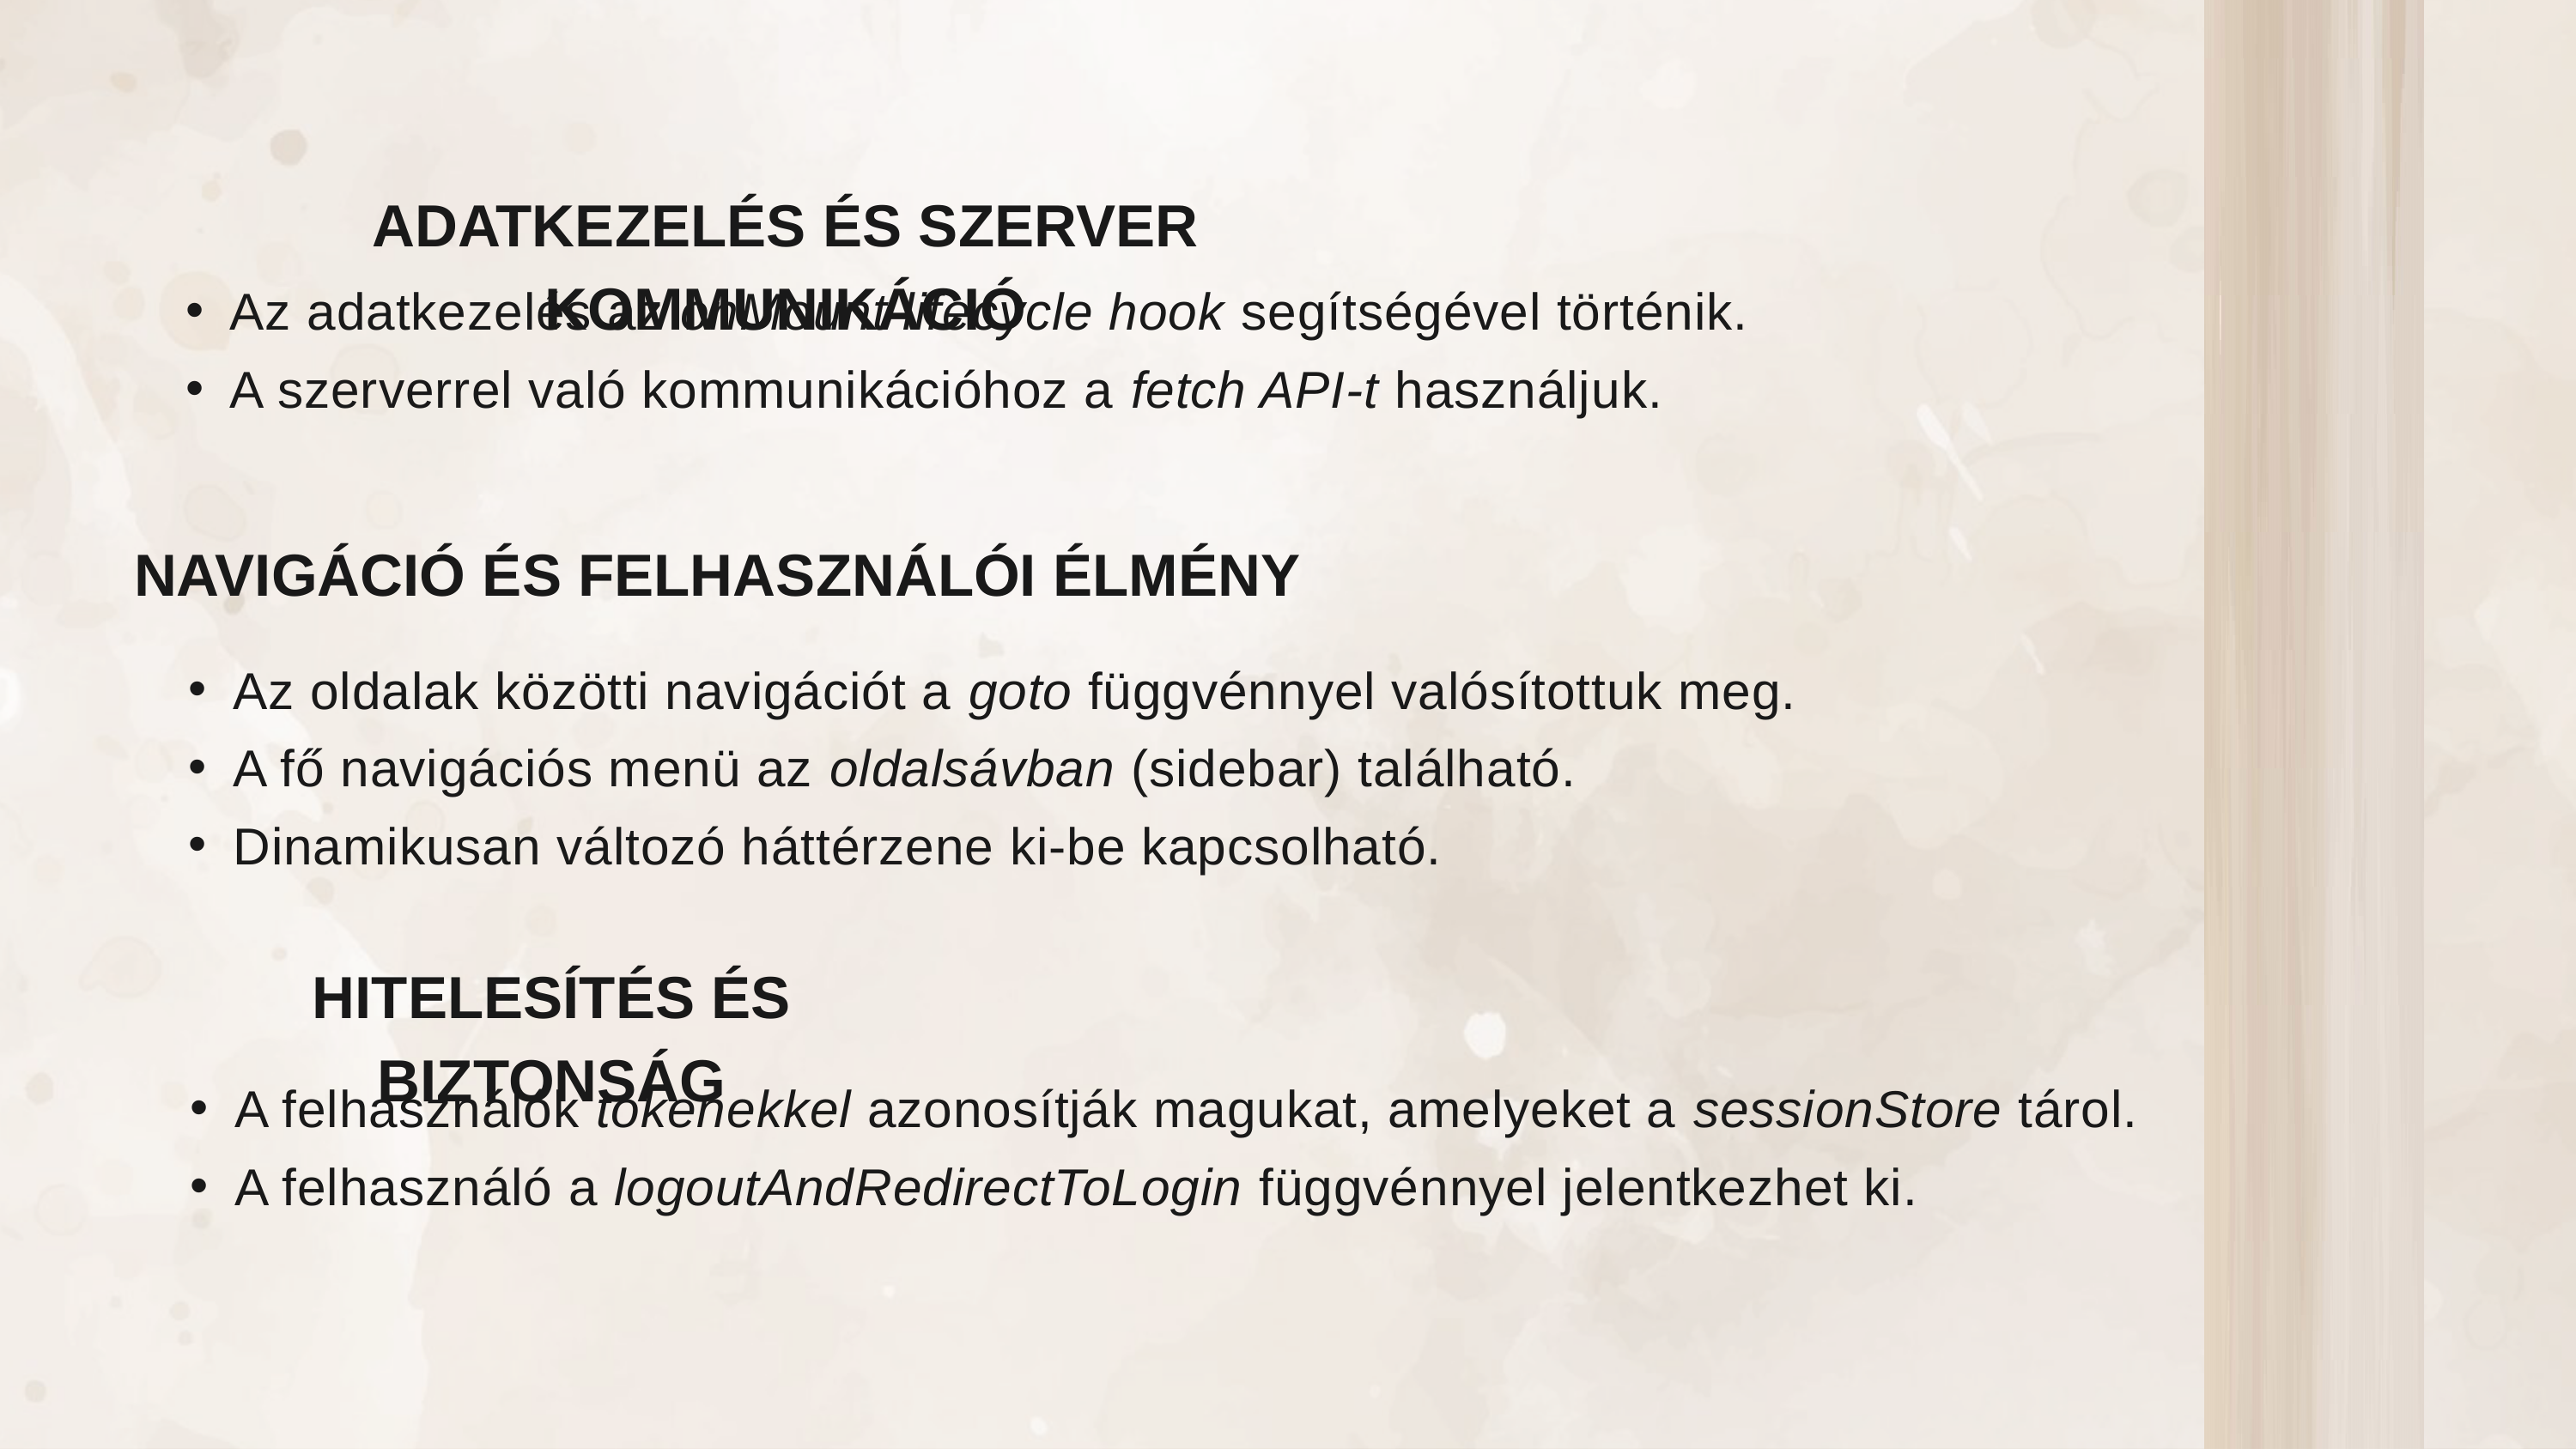

ADATKEZELÉS ÉS SZERVER KOMMUNIKÁCIÓ
Az adatkezelés az onMount lifecycle hook segítségével történik.
A szerverrel való kommunikációhoz a fetch API-t használjuk.

NAVIGÁCIÓ ÉS FELHASZNÁLÓI ÉLMÉNY

Az oldalak közötti navigációt a goto függvénnyel valósítottuk meg.
A fő navigációs menü az oldalsávban (sidebar) található.
Dinamikusan változó háttérzene ki-be kapcsolható.
HITELESÍTÉS ÉS BIZTONSÁG
A felhasználók tokenekkel azonosítják magukat, amelyeket a sessionStore tárol.
A felhasználó a logoutAndRedirectToLogin függvénnyel jelentkezhet ki.